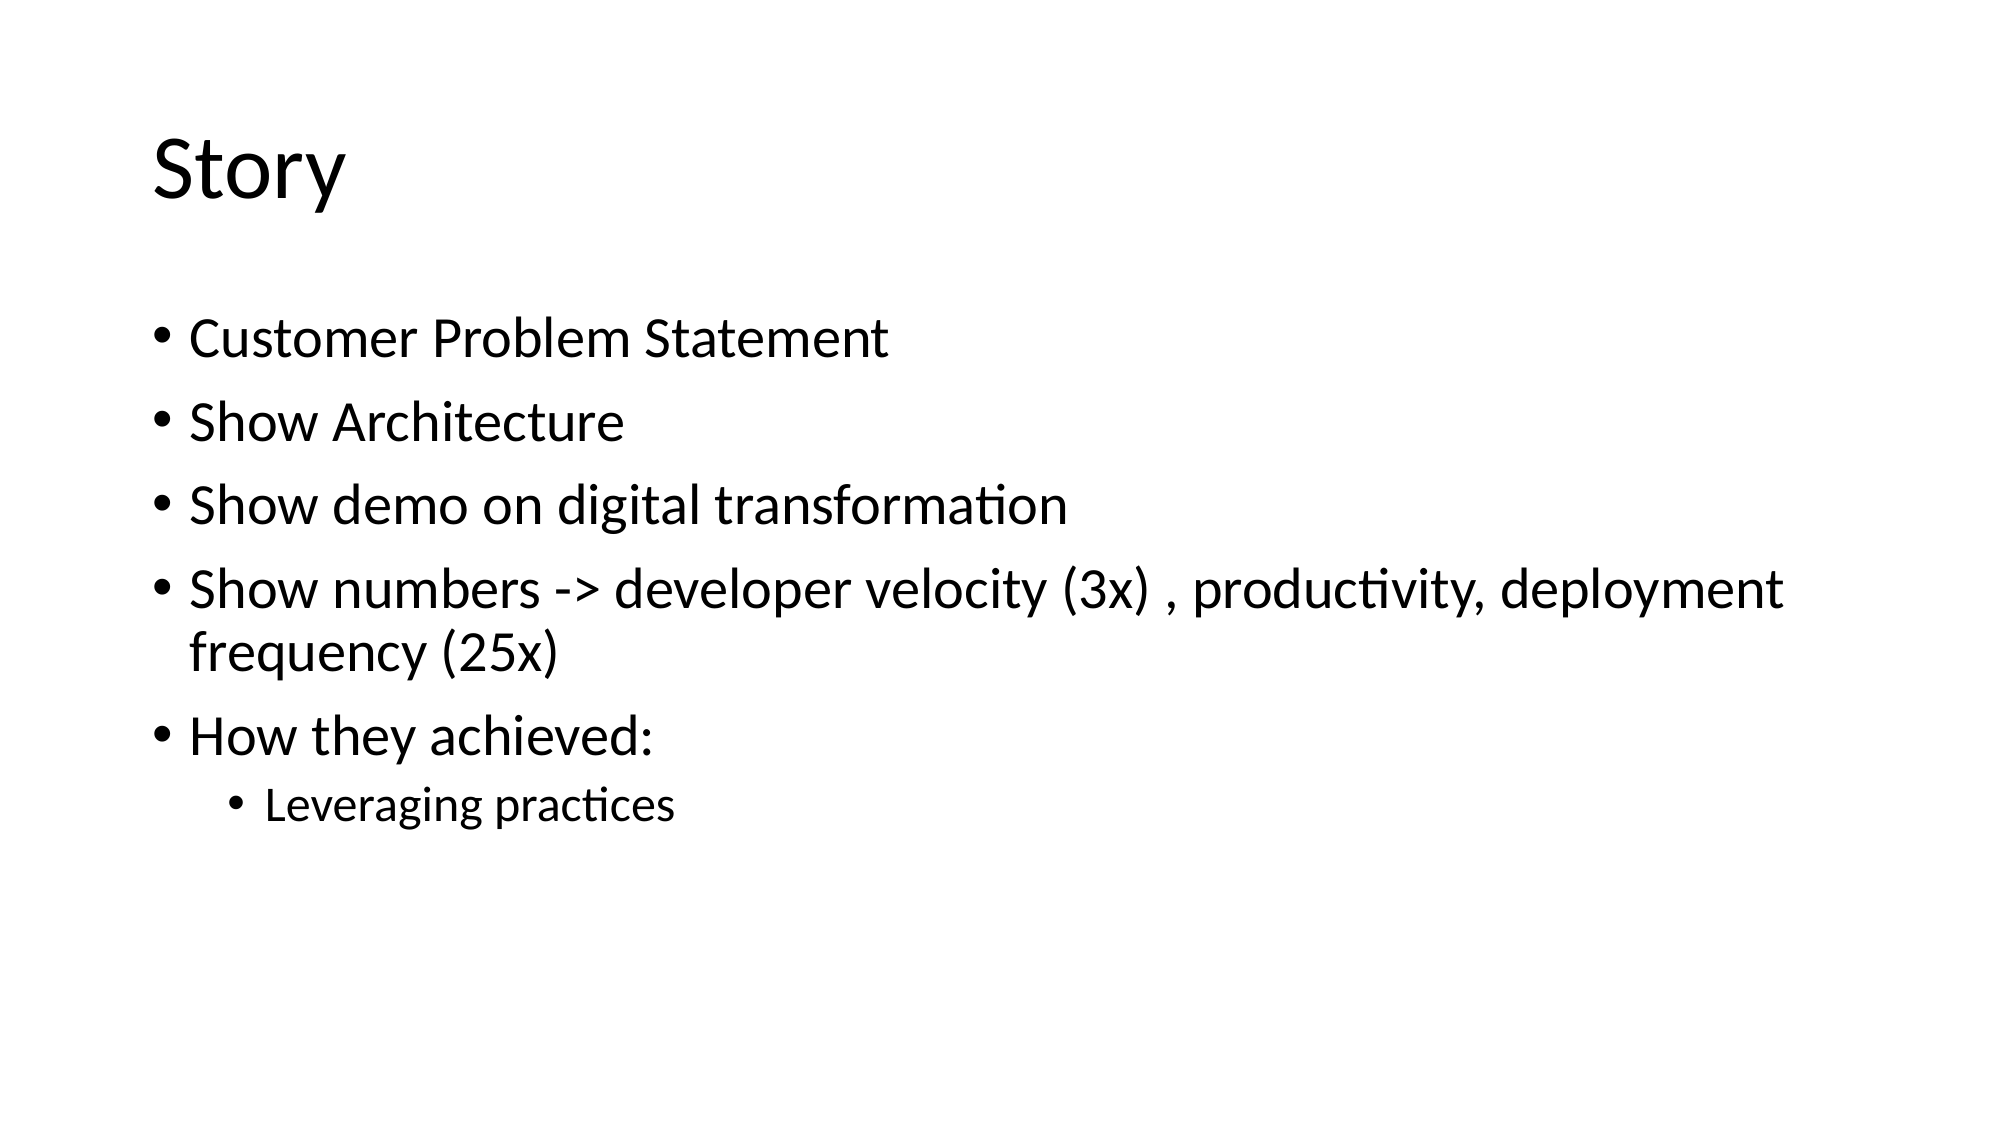

# Story
Customer Problem Statement
Show Architecture
Show demo on digital transformation
Show numbers -> developer velocity (3x) , productivity, deployment frequency (25x)
How they achieved:
Leveraging practices